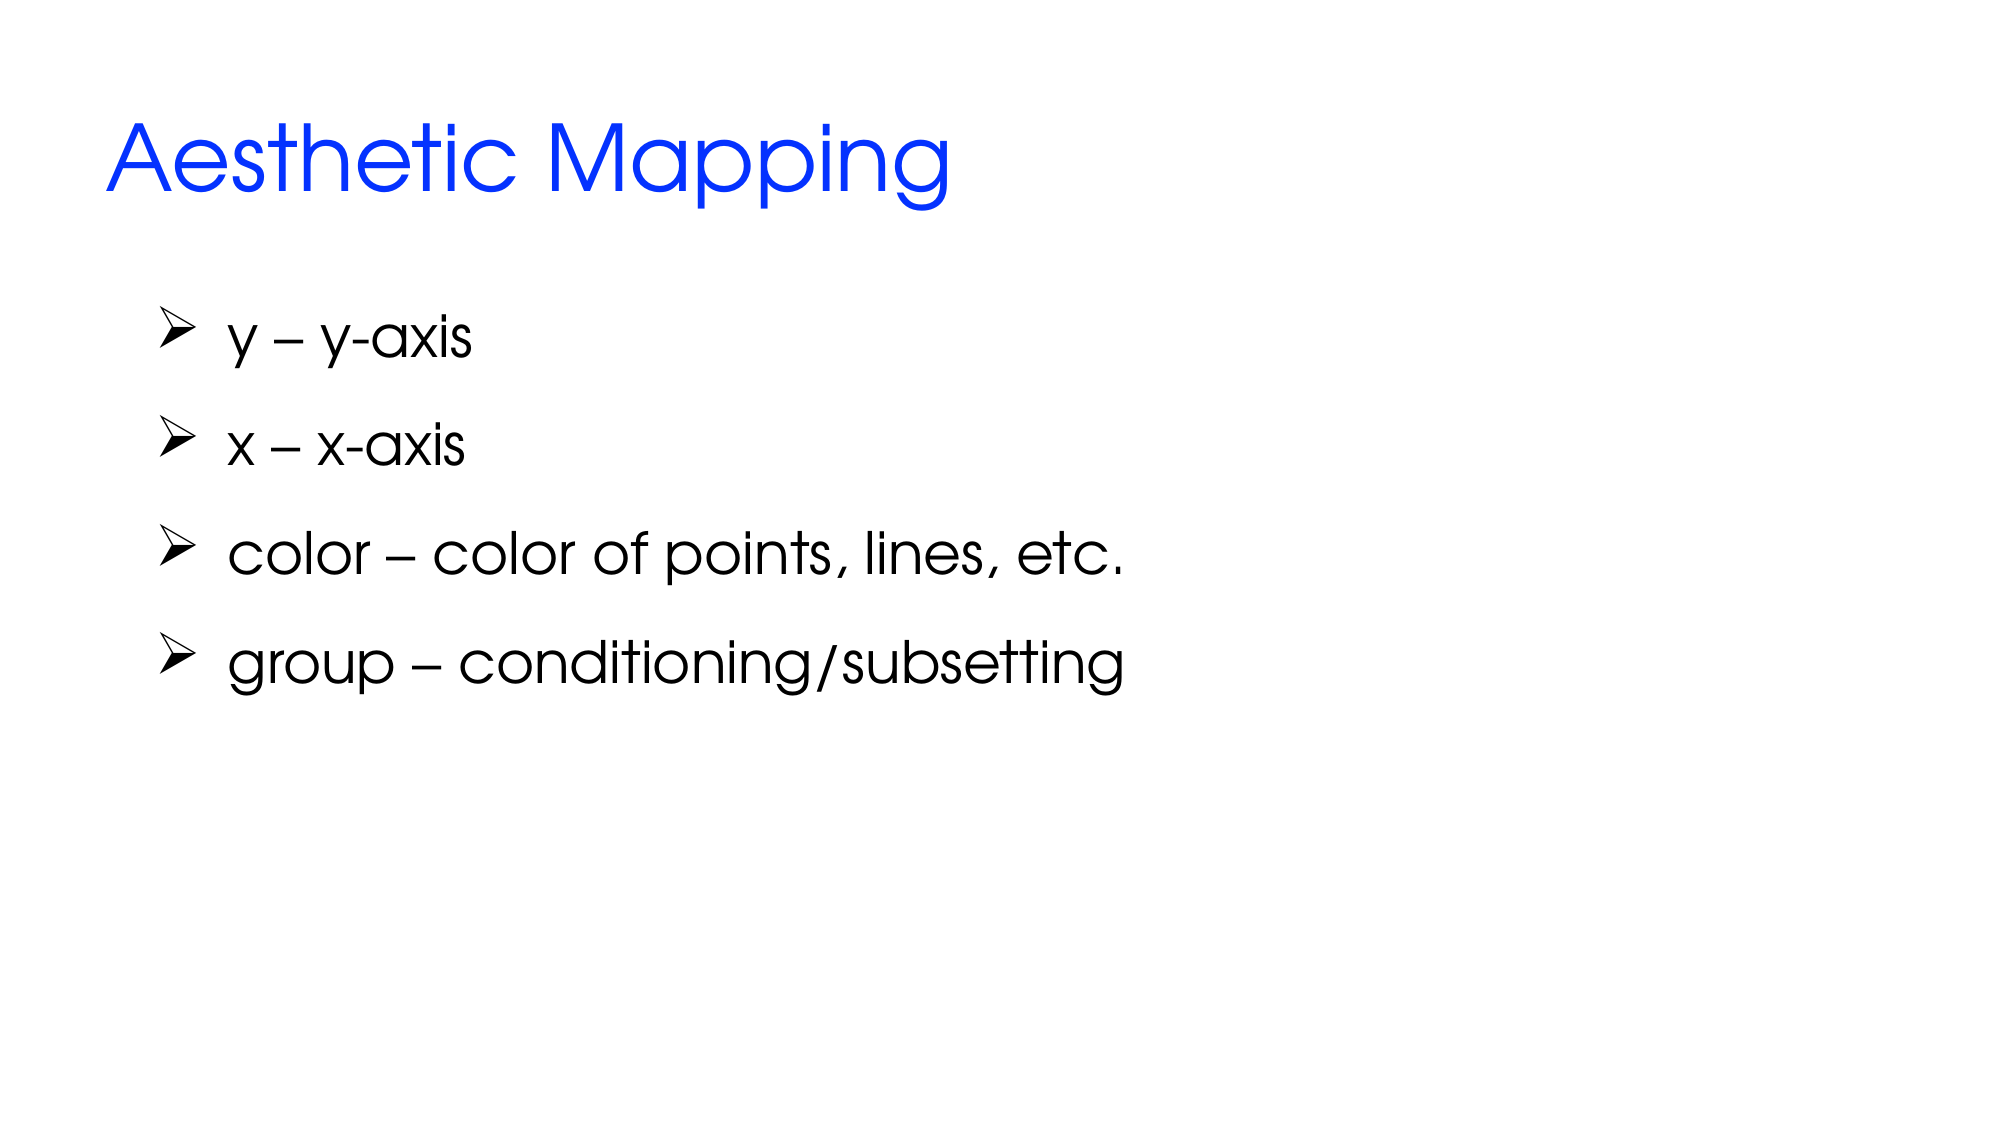

# Aesthetic Mapping
y – y-axis
x – x-axis
color – color of points, lines, etc.
group – conditioning/subsetting